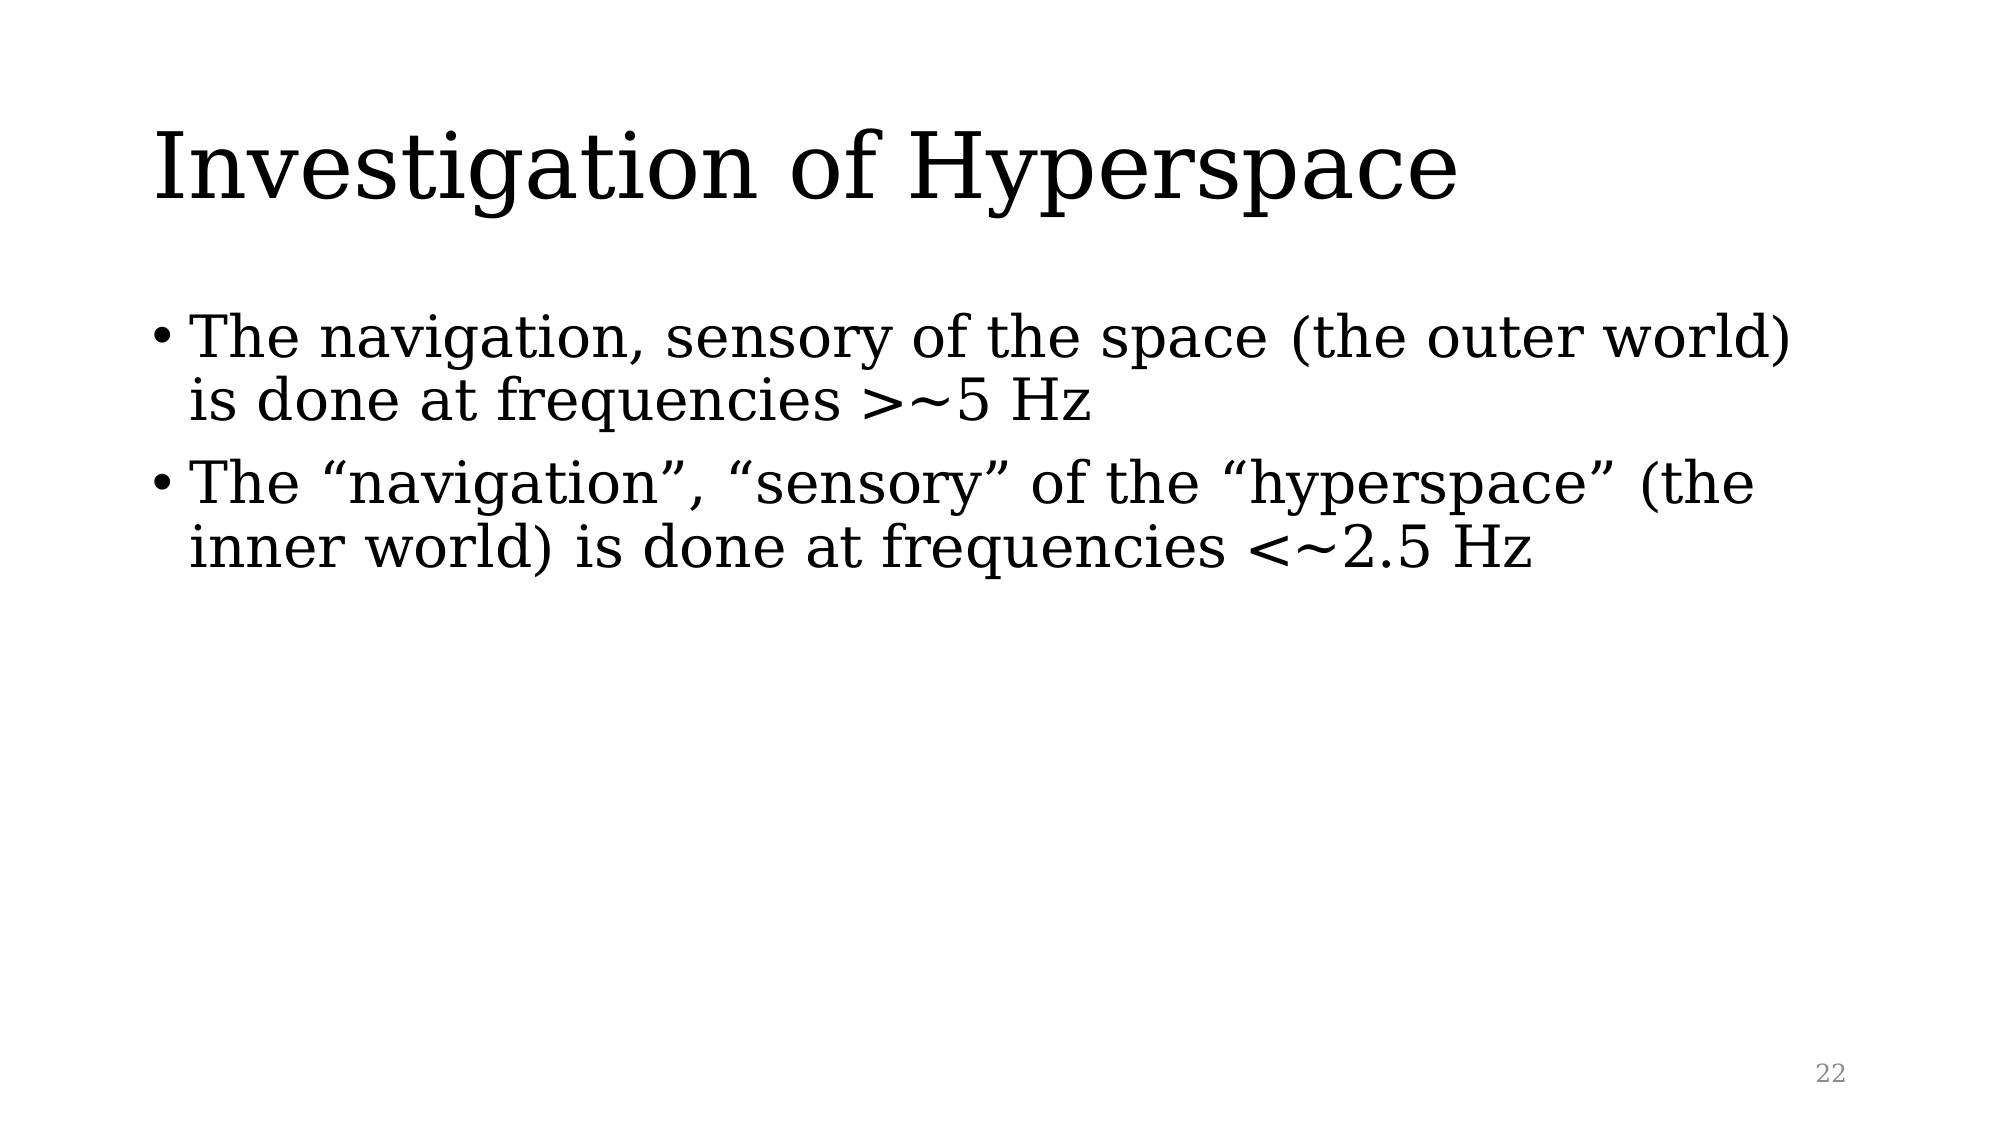

# Investigation of Hyperspace
The navigation, sensory of the space (the outer world) is done at frequencies >~5 Hz
The “navigation”, “sensory” of the “hyperspace” (the inner world) is done at frequencies <~2.5 Hz
22